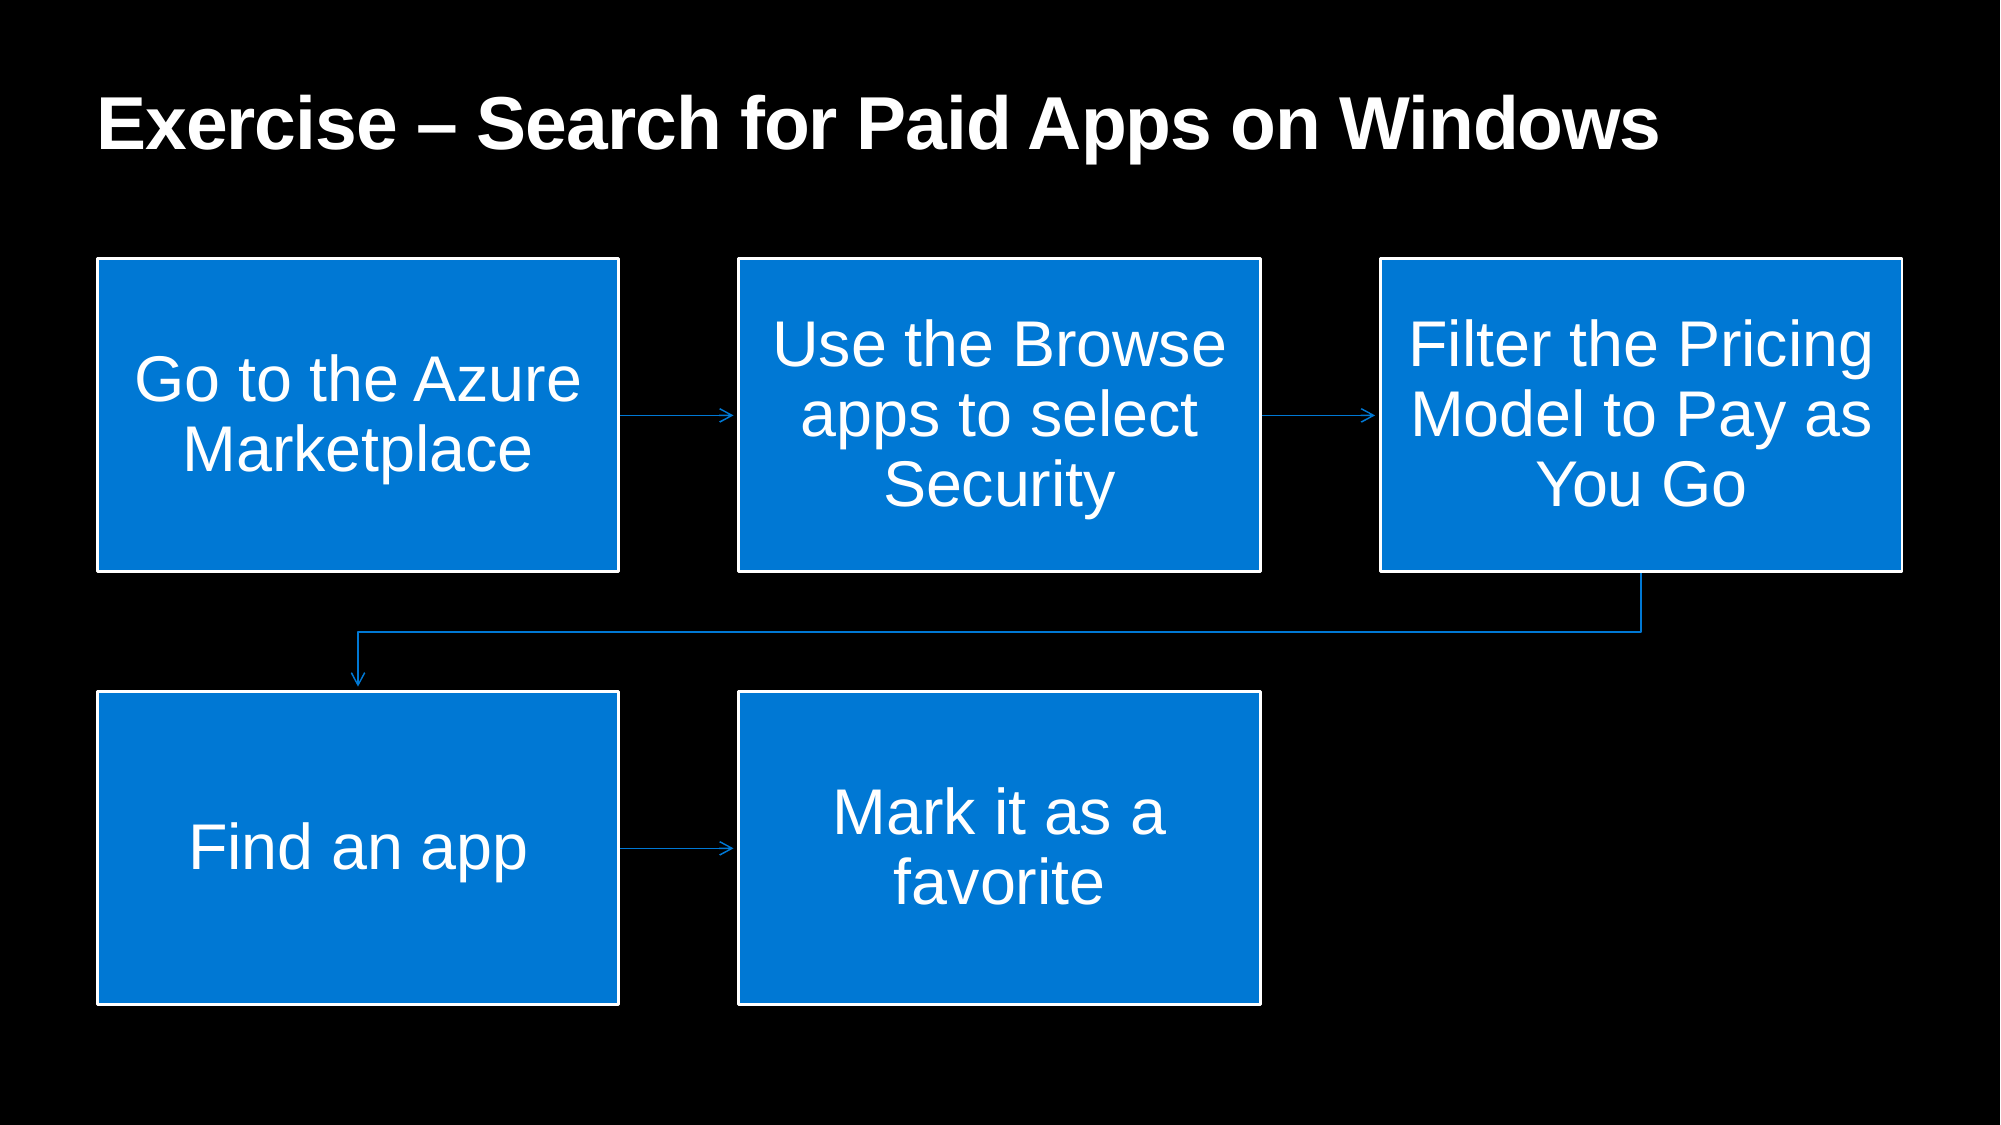

# Exercise – Search for Paid Apps on Windows

Go to the Azure Marketplace

Use the Browse apps to select Security

Filter the Pricing Model to Pay as You Go

Find an app
Mark it as a favorite